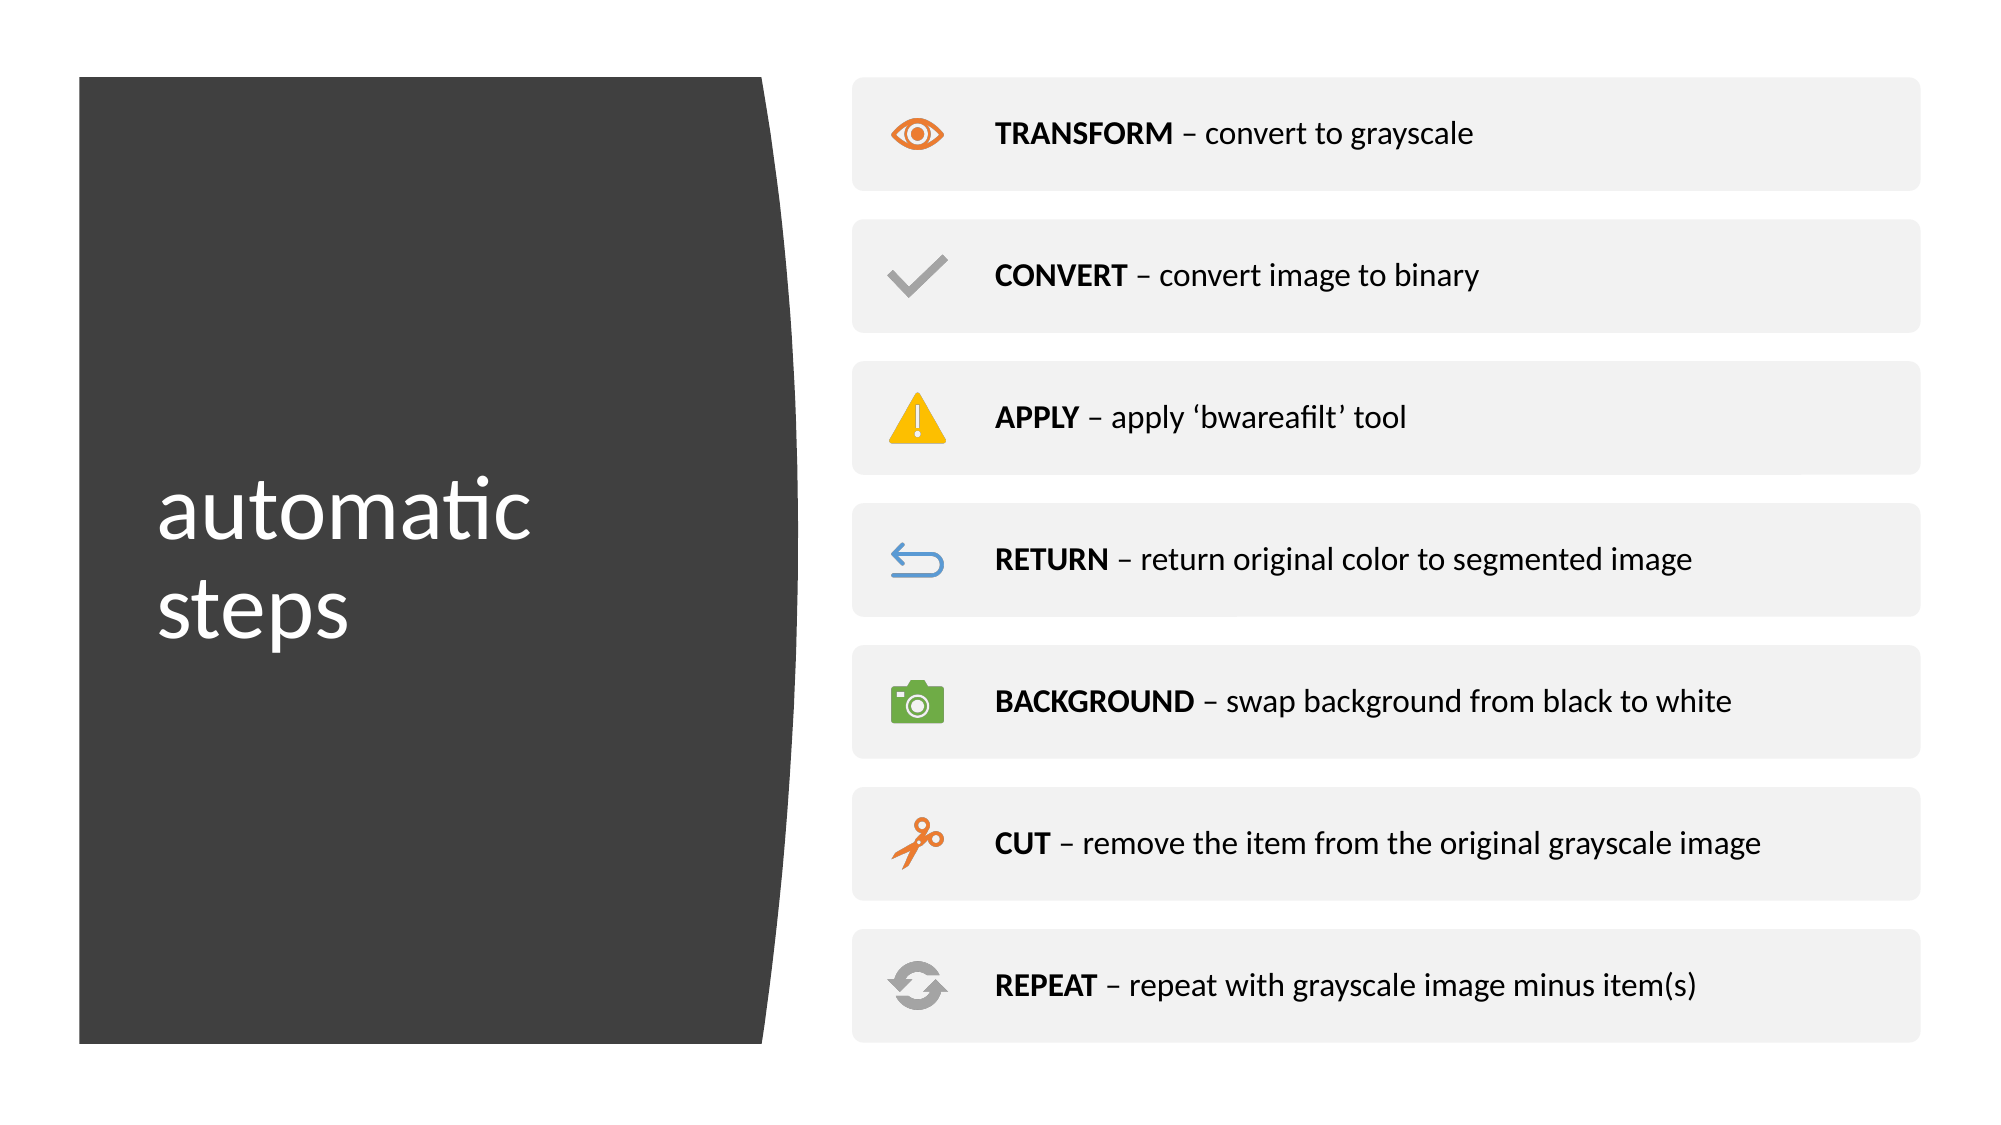

TRANSFORM – convert to grayscale
CONVERT – convert image to binary
APPLY – apply ‘bwareafilt’ tool
RETURN – return original color to segmented image
BACKGROUND – swap background from black to white
CUT – remove the item from the original grayscale image
REPEAT – repeat with grayscale image minus item(s)

# automatic steps